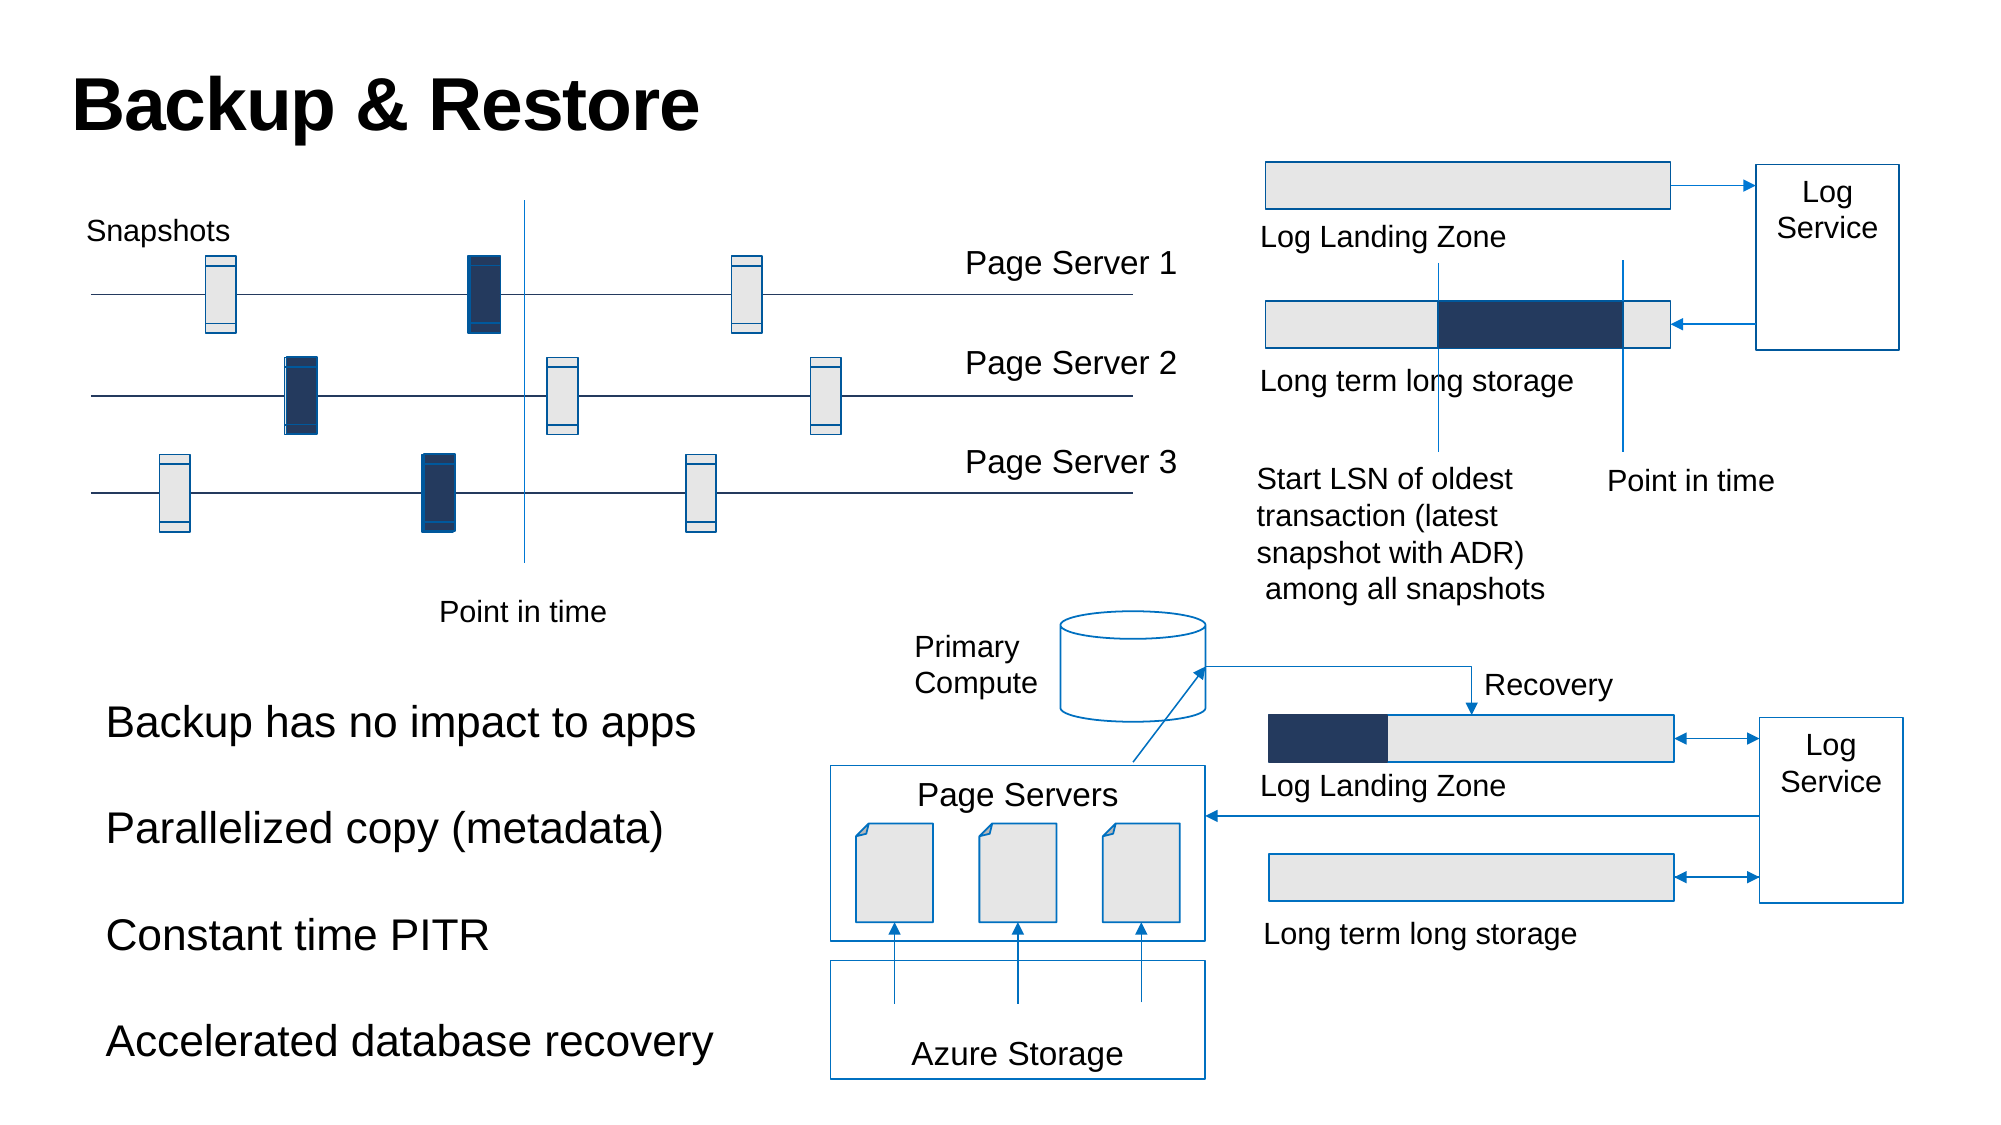

# Backup & Restore

Log Service
Snapshots
Log Landing Zone
Page Server 1

Page Server 2
Long term long storage

Page Server 3
Start LSN of oldest transaction (latest snapshot with ADR)
 among all snapshots
Point in time

Point in time

Primary Compute
Recovery
Backup has no impact to apps

Parallelized copy (metadata)

Constant time PITR

Accelerated database recovery

Log Service
Log Landing Zone
Page Servers

Long term long storage
Azure Storage